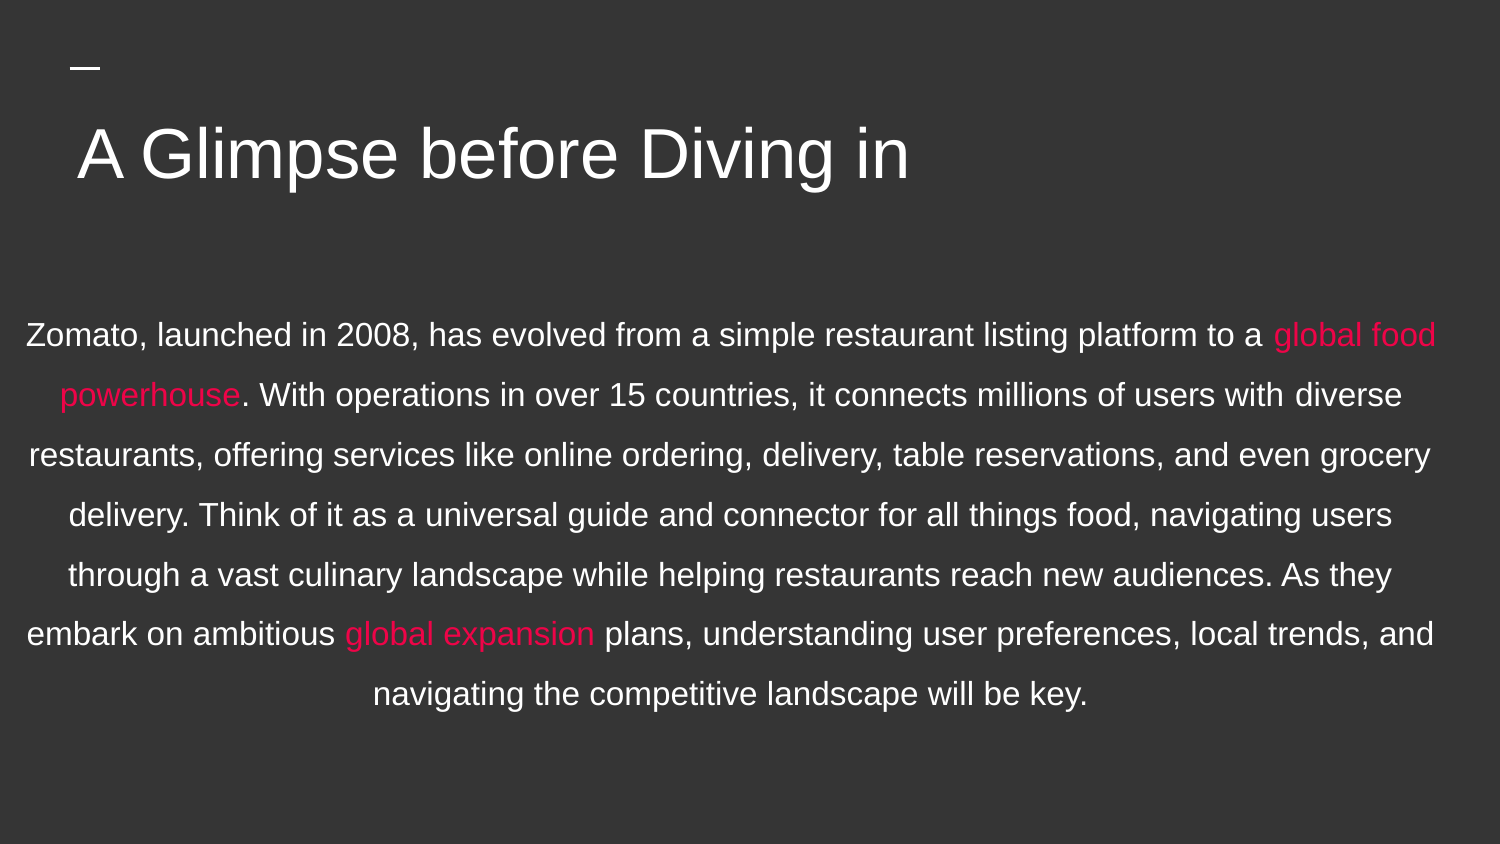

A Glimpse before Diving in
Zomato, launched in 2008, has evolved from a simple restaurant listing platform to a global food powerhouse. With operations in over 15 countries, it connects millions of users with diverse restaurants, offering services like online ordering, delivery, table reservations, and even grocery delivery. Think of it as a universal guide and connector for all things food, navigating users through a vast culinary landscape while helping restaurants reach new audiences. As they embark on ambitious global expansion plans, understanding user preferences, local trends, and navigating the competitive landscape will be key.